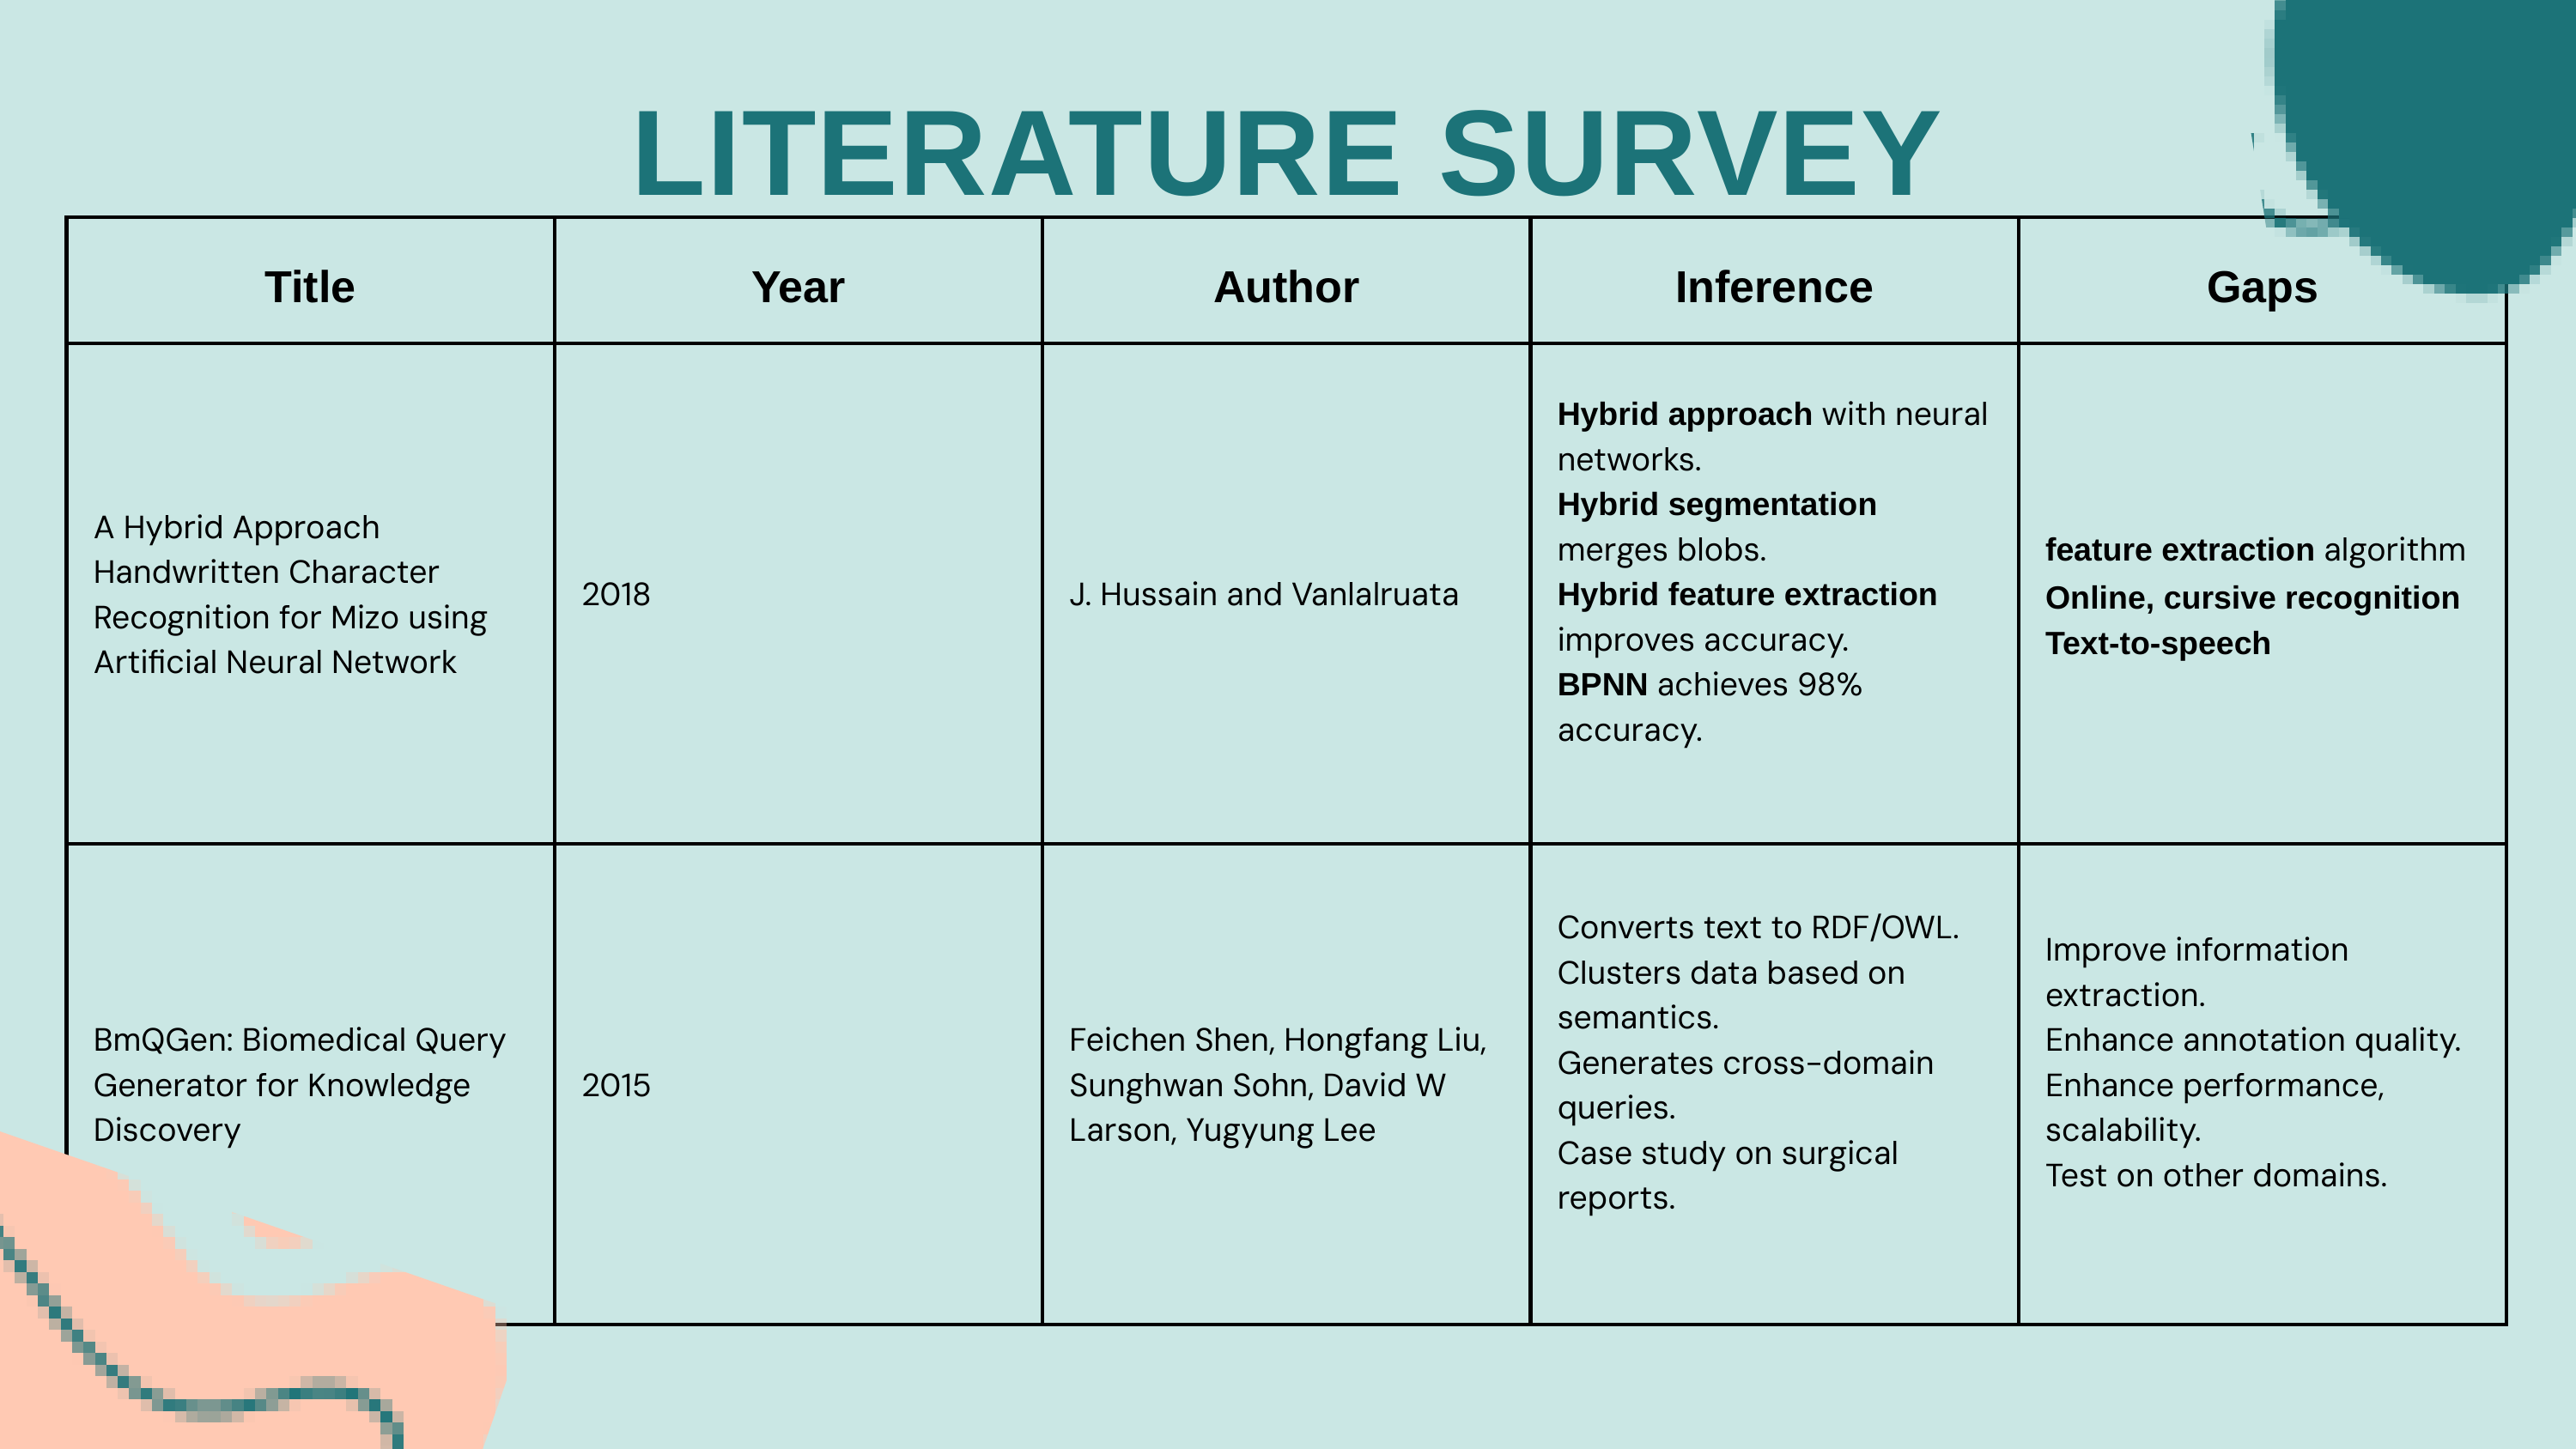

LITERATURE SURVEY
| Title | Year | Author | Inference | Gaps |
| --- | --- | --- | --- | --- |
| A Hybrid Approach Handwritten Character Recognition for Mizo using Artificial Neural Network | 2018 | J. Hussain and Vanlalruata | Hybrid approach with neural networks. Hybrid segmentation merges blobs. Hybrid feature extraction improves accuracy. BPNN achieves 98% accuracy. | feature extraction algorithm Online, cursive recognition Text-to-speech |
| BmQGen: Biomedical Query Generator for Knowledge Discovery | 2015 | Feichen Shen, Hongfang Liu, Sunghwan Sohn, David W Larson, Yugyung Lee | Converts text to RDF/OWL. Clusters data based on semantics. Generates cross-domain queries. Case study on surgical reports. | Improve information extraction. Enhance annotation quality. Enhance performance, scalability. Test on other domains. |